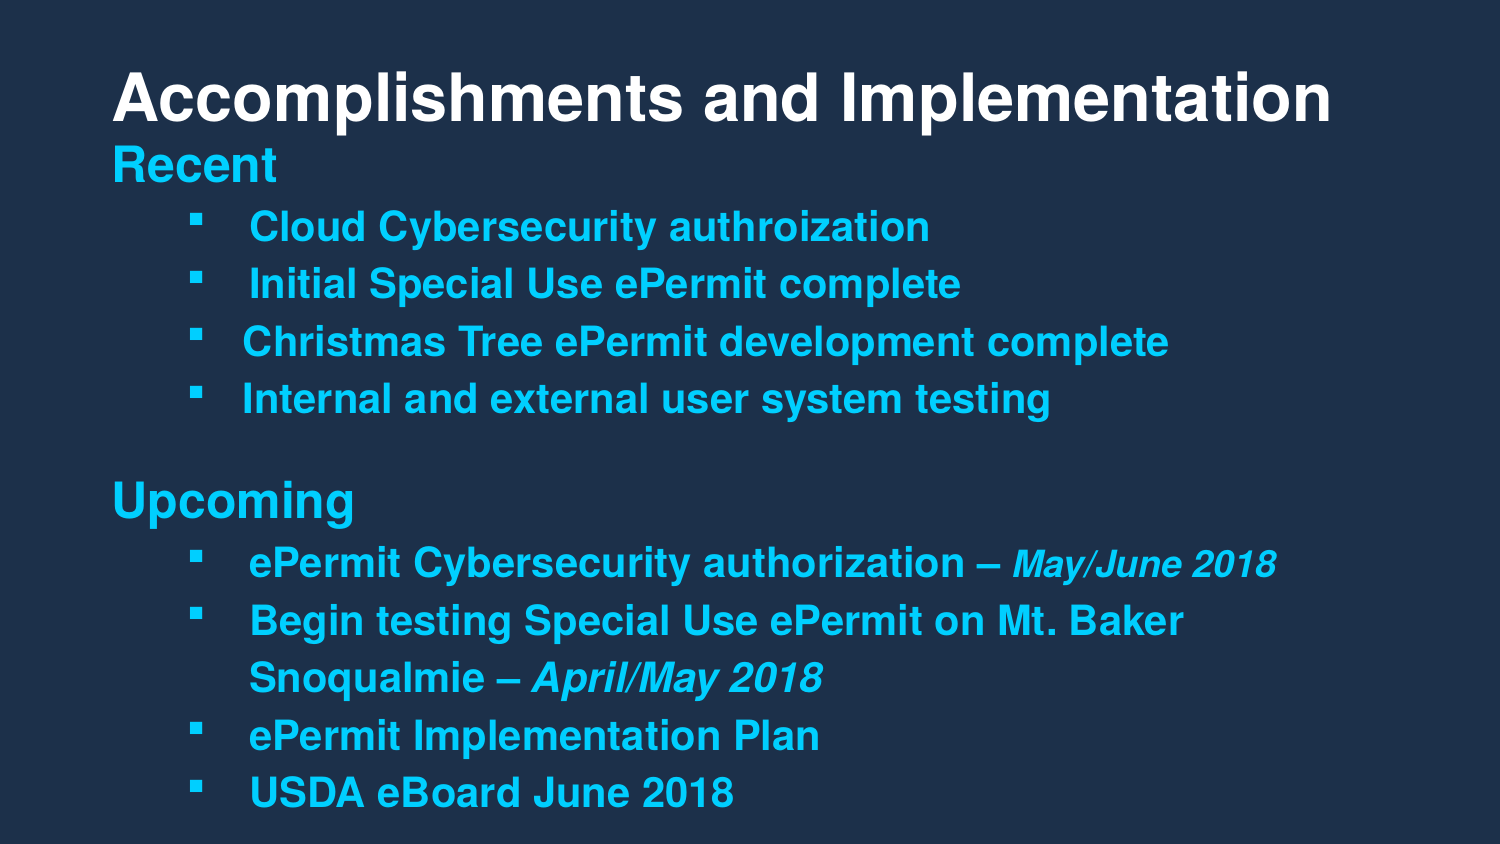

# Accomplishments and Implementation
Recent
Cloud Cybersecurity authroization
Initial Special Use ePermit complete
Christmas Tree ePermit development complete
Internal and external user system testing
Upcoming
ePermit Cybersecurity authorization – May/June 2018
Begin testing Special Use ePermit on Mt. Baker Snoqualmie – April/May 2018
ePermit Implementation Plan
USDA eBoard June 2018